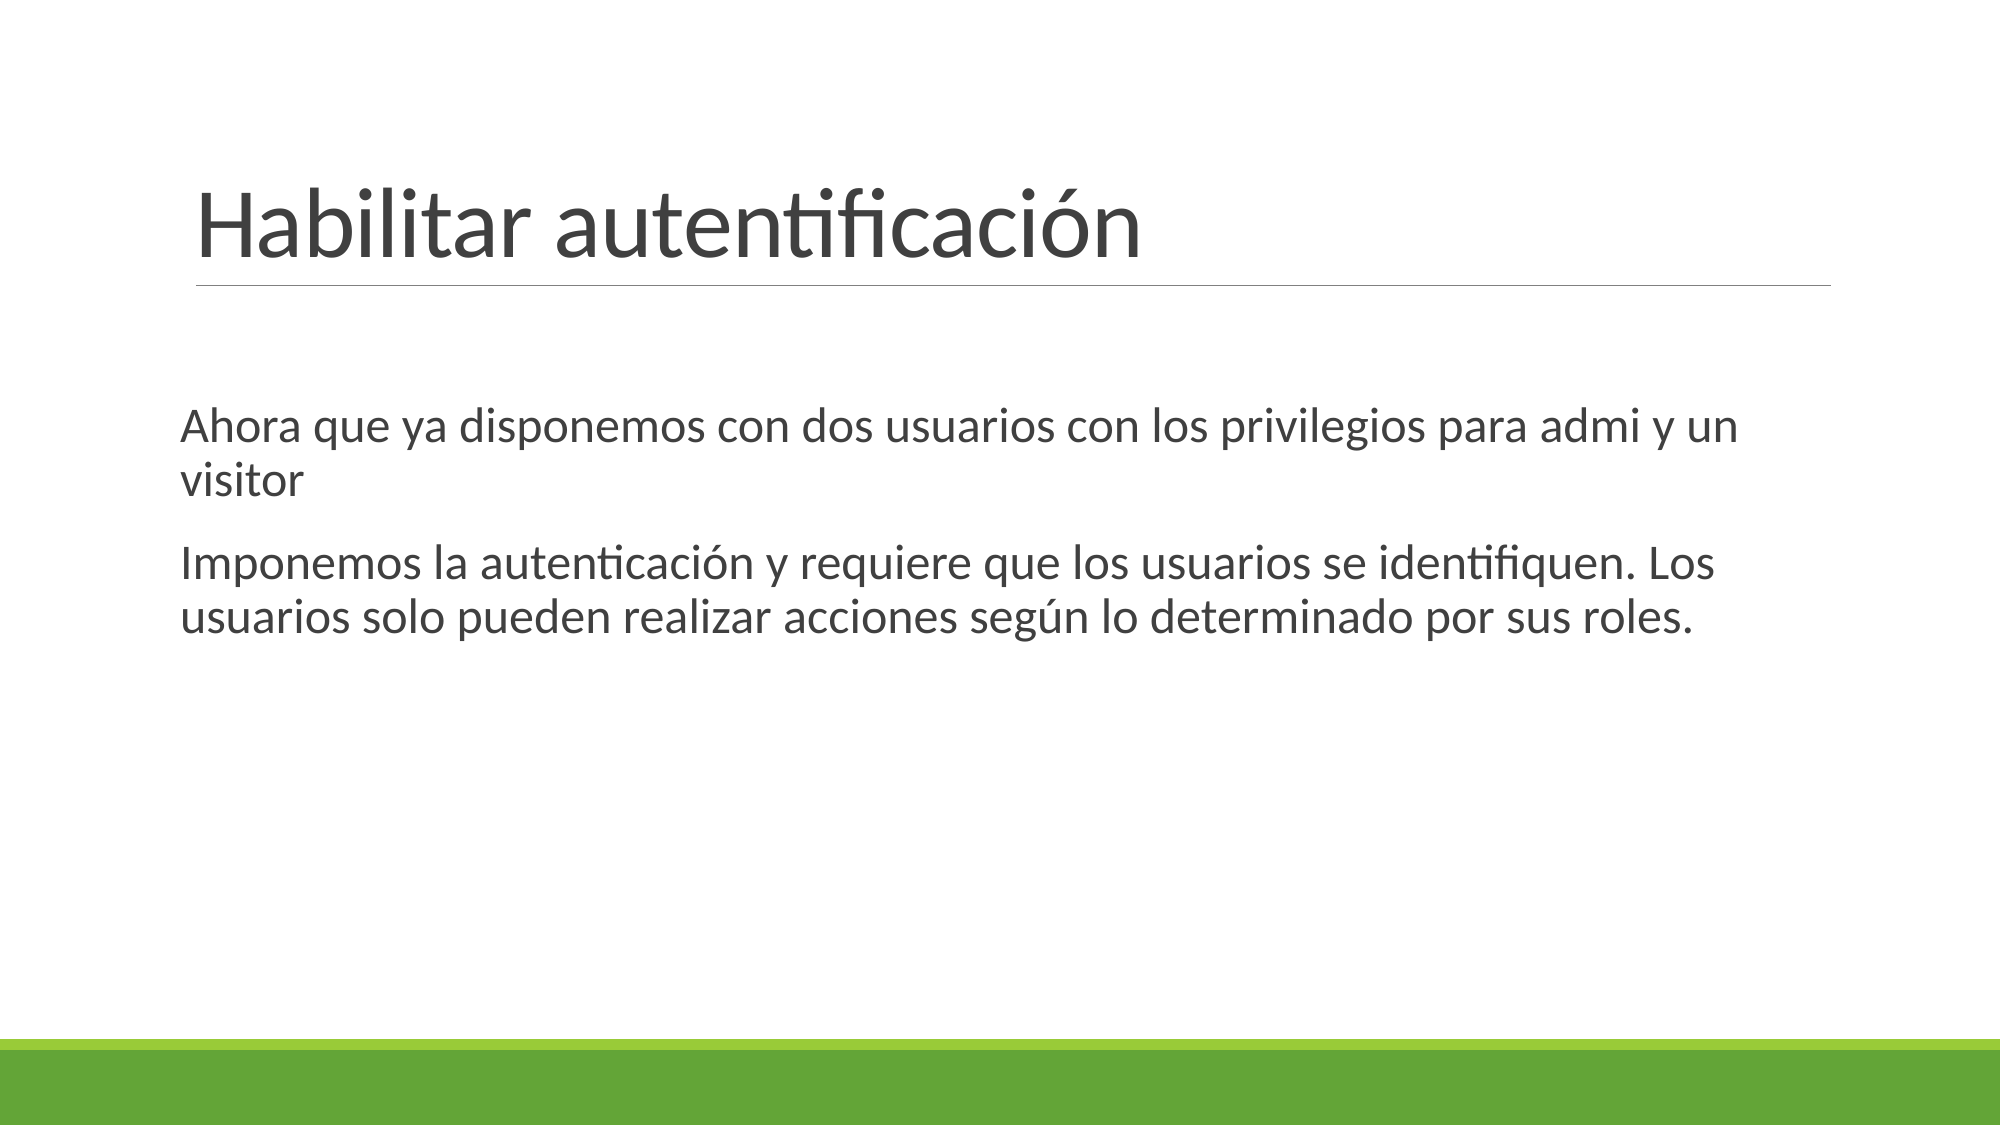

# Habilitar autentificación

Ahora que ya disponemos con dos usuarios con los privilegios para admi y un visitor
Imponemos la autenticación y requiere que los usuarios se identifiquen. Los usuarios solo pueden realizar acciones según lo determinado por sus roles.